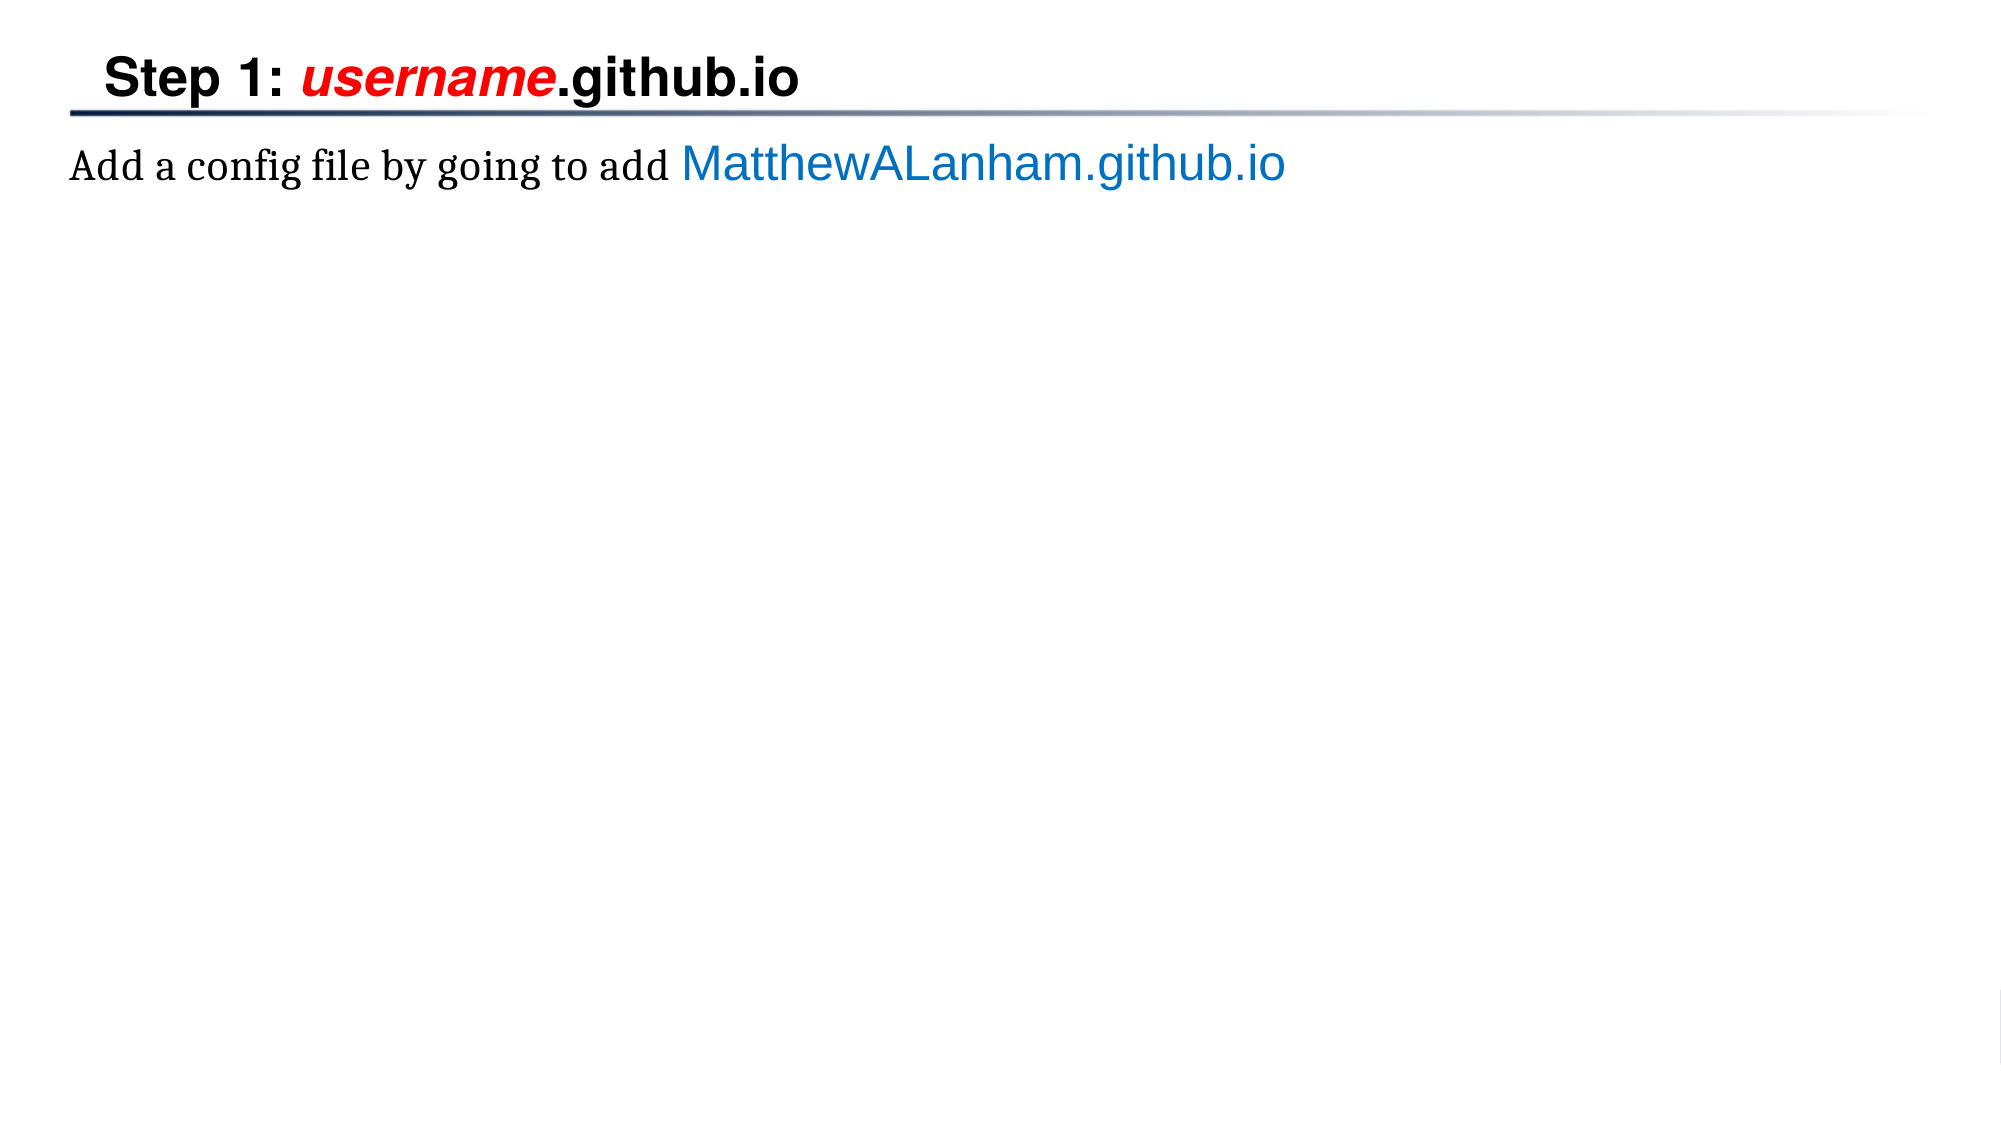

Step 1: username.github.io
Add a config file by going to add MatthewALanham.github.io